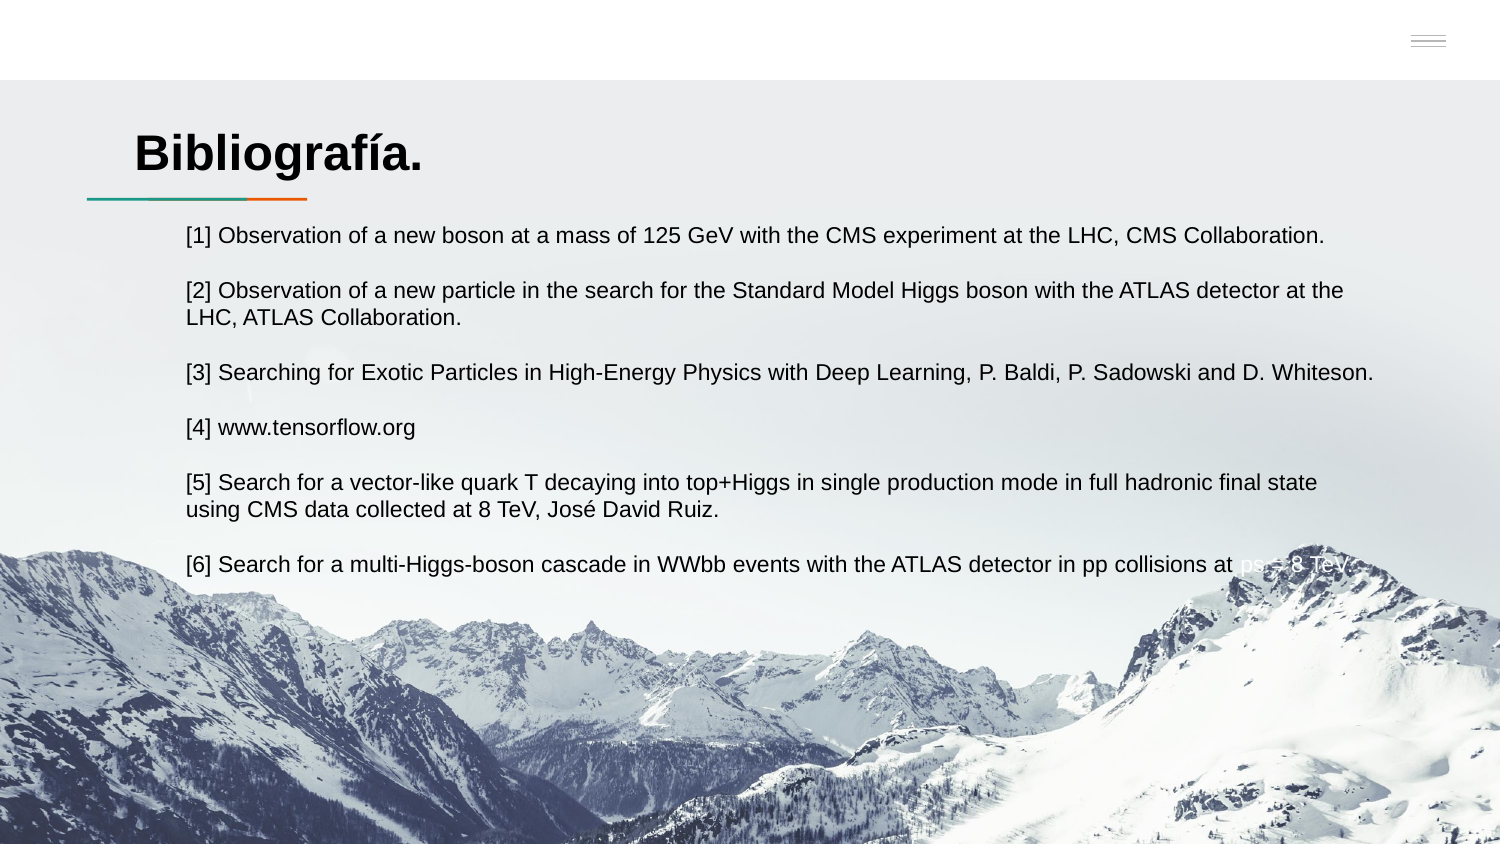

# Bibliografía.
[1] Observation of a new boson at a mass of 125 GeV with the CMS experiment at the LHC, CMS Collaboration.

[2] Observation of a new particle in the search for the Standard Model Higgs boson with the ATLAS detector at the LHC, ATLAS Collaboration.

[3] Searching for Exotic Particles in High-Energy Physics with Deep Learning, P. Baldi, P. Sadowski and D. Whiteson.

[4] www.tensorflow.org

[5] Search for a vector-like quark T decaying into top+Higgs in single production mode in full hadronic final state using CMS data collected at 8 TeV, José David Ruiz.

[6] Search for a multi-Higgs-boson cascade in WWbb events with the ATLAS detector in pp collisions at ps = 8 TeV.